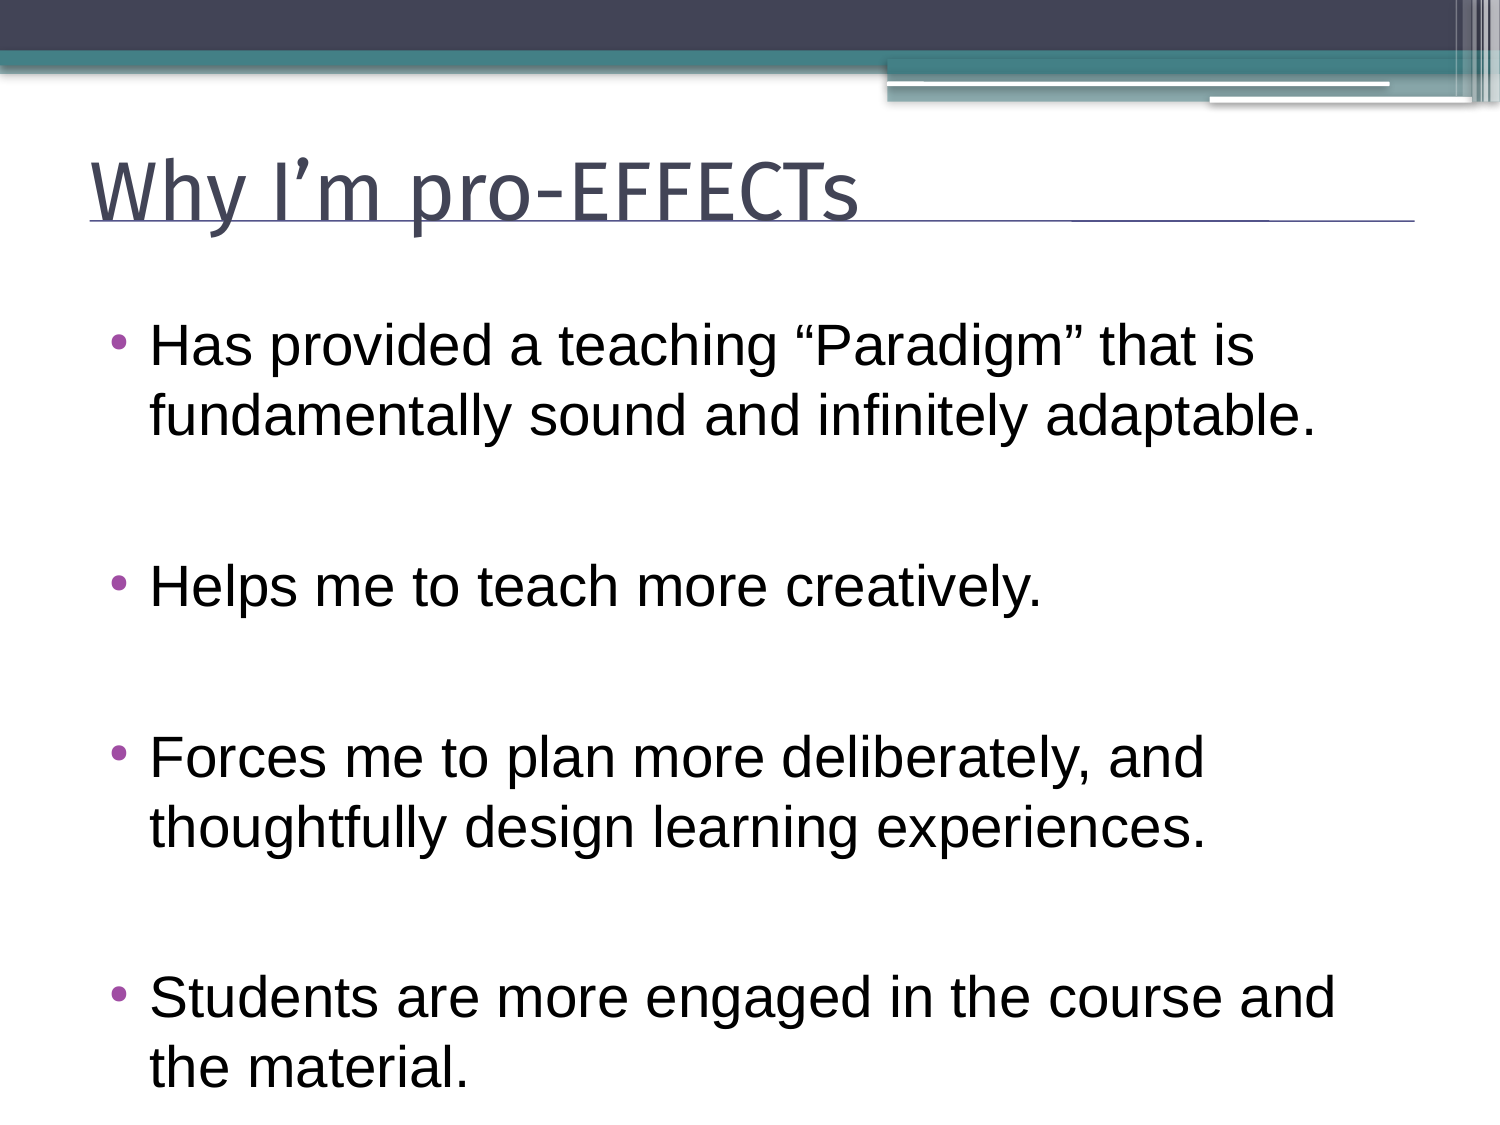

# Why I’m pro-EFFECTs
Has provided a teaching “Paradigm” that is fundamentally sound and infinitely adaptable.

Helps me to teach more creatively.

Forces me to plan more deliberately, and thoughtfully design learning experiences.

Students are more engaged in the course and the material.